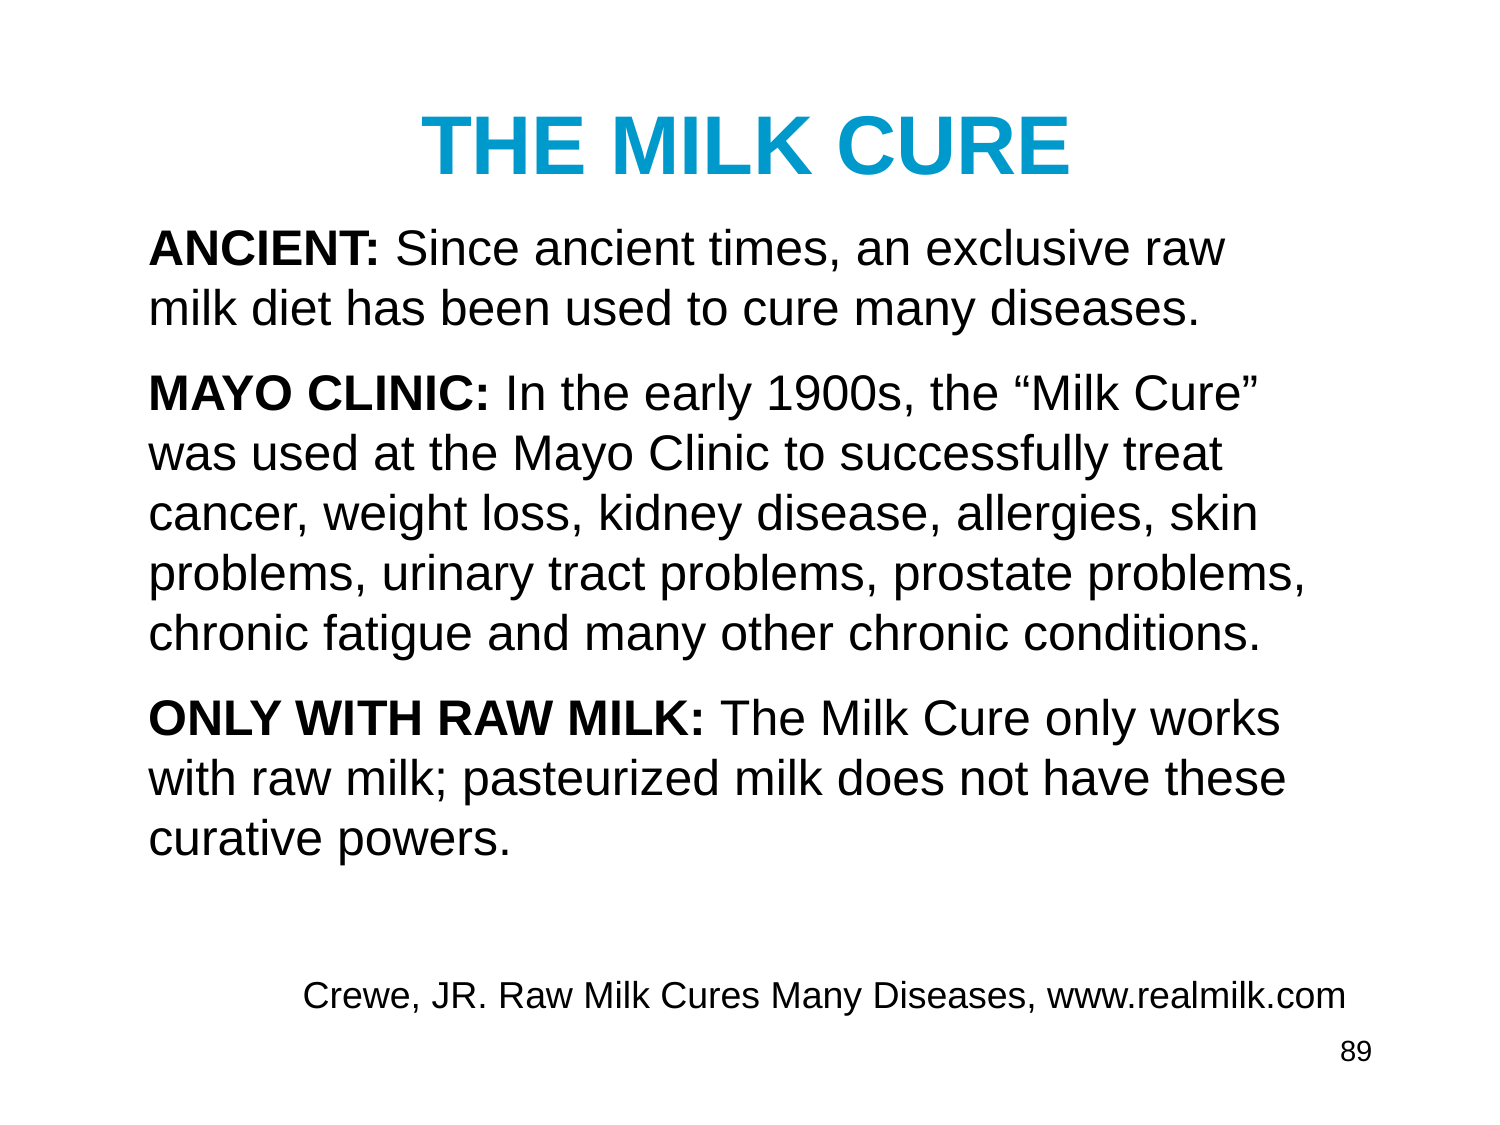

# The Milk Cure
ANCIENT: Since ancient times, an exclusive raw milk diet has been used to cure many diseases.
MAYO CLINIC: In the early 1900s, the “Milk Cure” was used at the Mayo Clinic to successfully treat cancer, weight loss, kidney disease, allergies, skin problems, urinary tract problems, prostate problems, chronic fatigue and many other chronic conditions.
ONLY WITH RAW MILK: The Milk Cure only works with raw milk; pasteurized milk does not have these curative powers.
Crewe, JR. Raw Milk Cures Many Diseases, www.realmilk.com
89